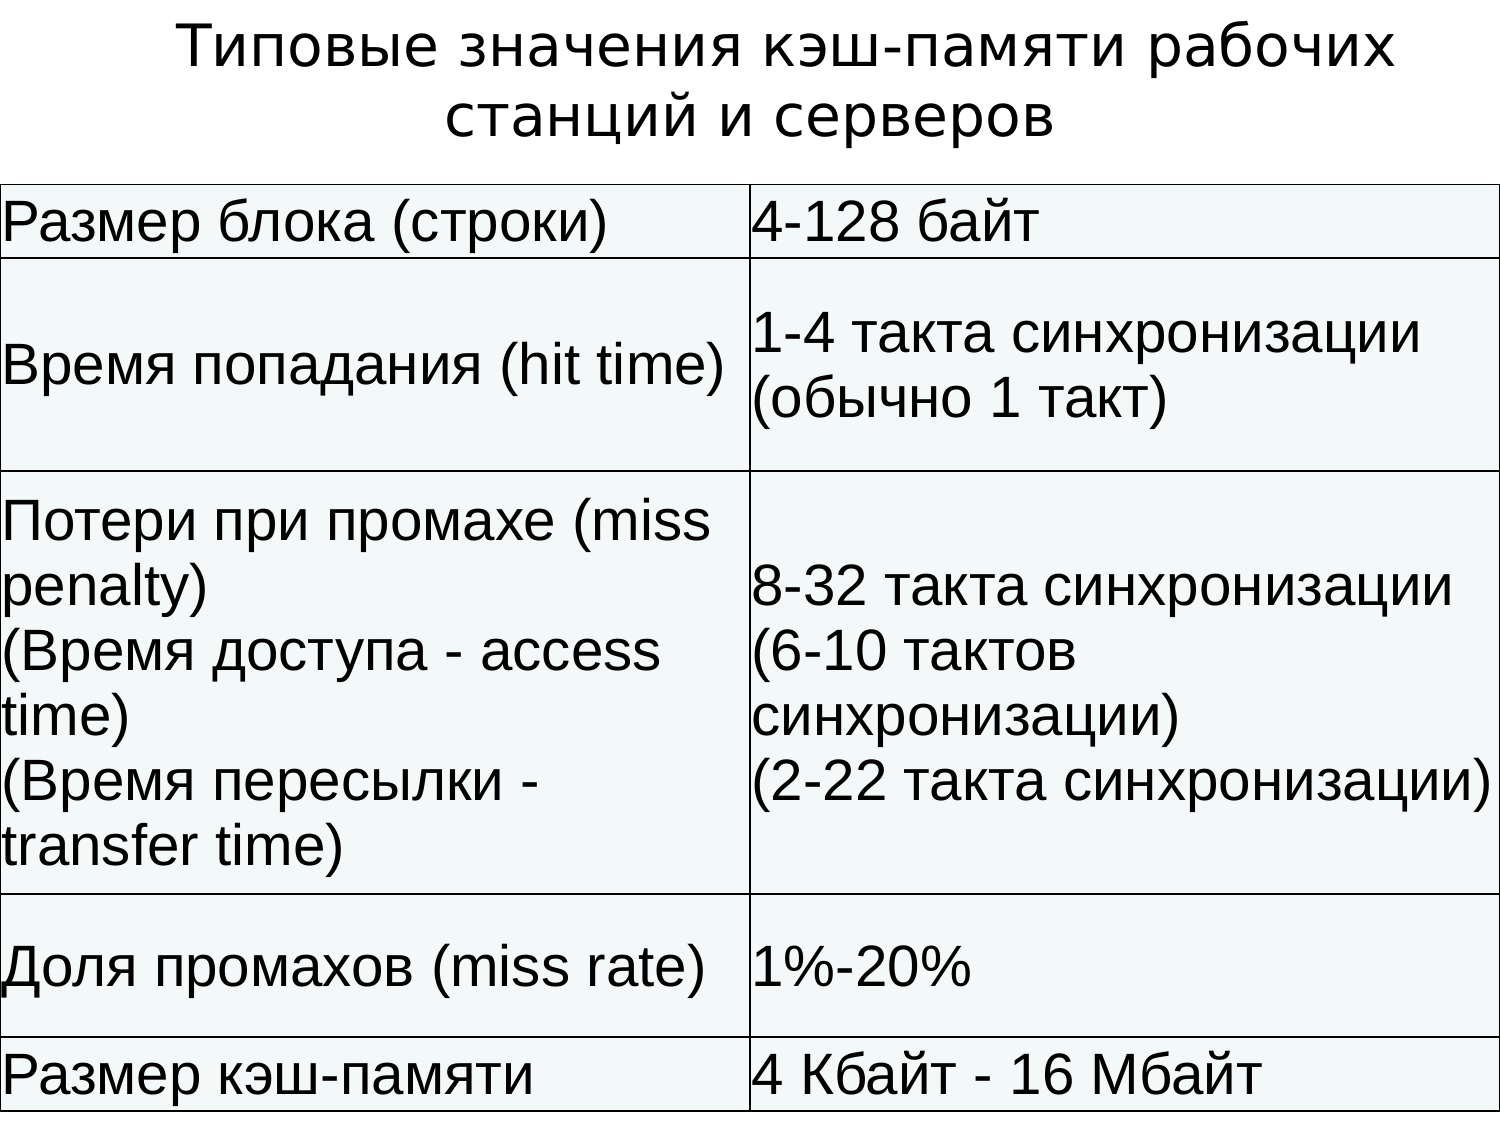

Типовые значения кэш-памяти рабочих станций и серверов
| Размер блока (строки) | 4-128 байт |
| --- | --- |
| Время попадания (hit time) | 1-4 такта синхронизации (обычно 1 такт) |
| Потери при промахе (miss penalty) (Время доступа - access time) (Время пересылки - transfer time) | 8-32 такта синхронизации (6-10 тактов синхронизации) (2-22 такта синхронизации) |
| Доля промахов (miss rate) | 1%-20% |
| Размер кэш-памяти | 4 Кбайт - 16 Мбайт |